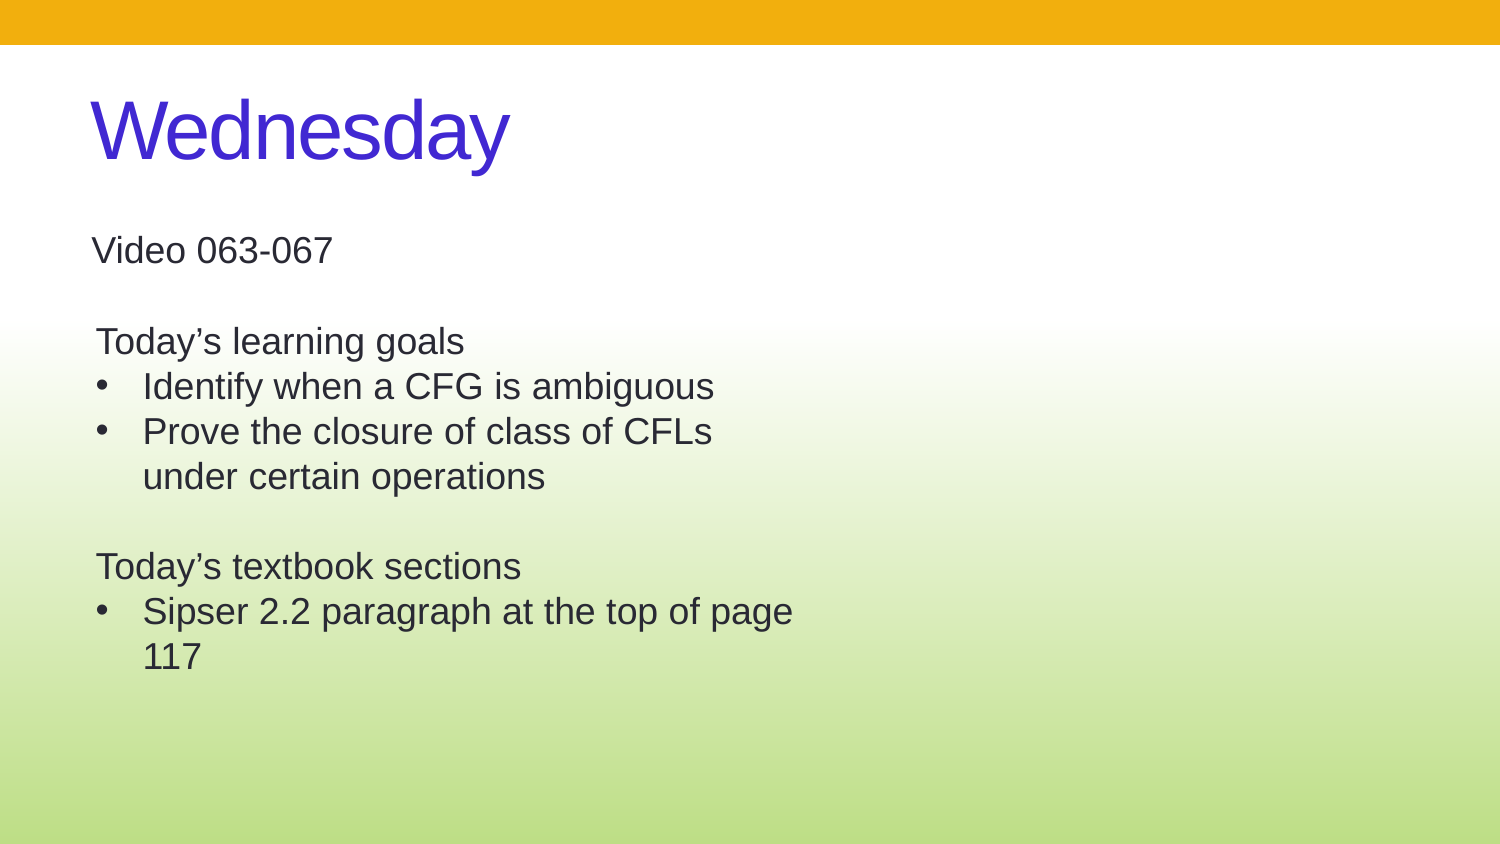

# Wednesday
Video 063-067
Today’s learning goals
Identify when a CFG is ambiguous
Prove the closure of class of CFLs under certain operations

Today’s textbook sections
Sipser 2.2 paragraph at the top of page 117